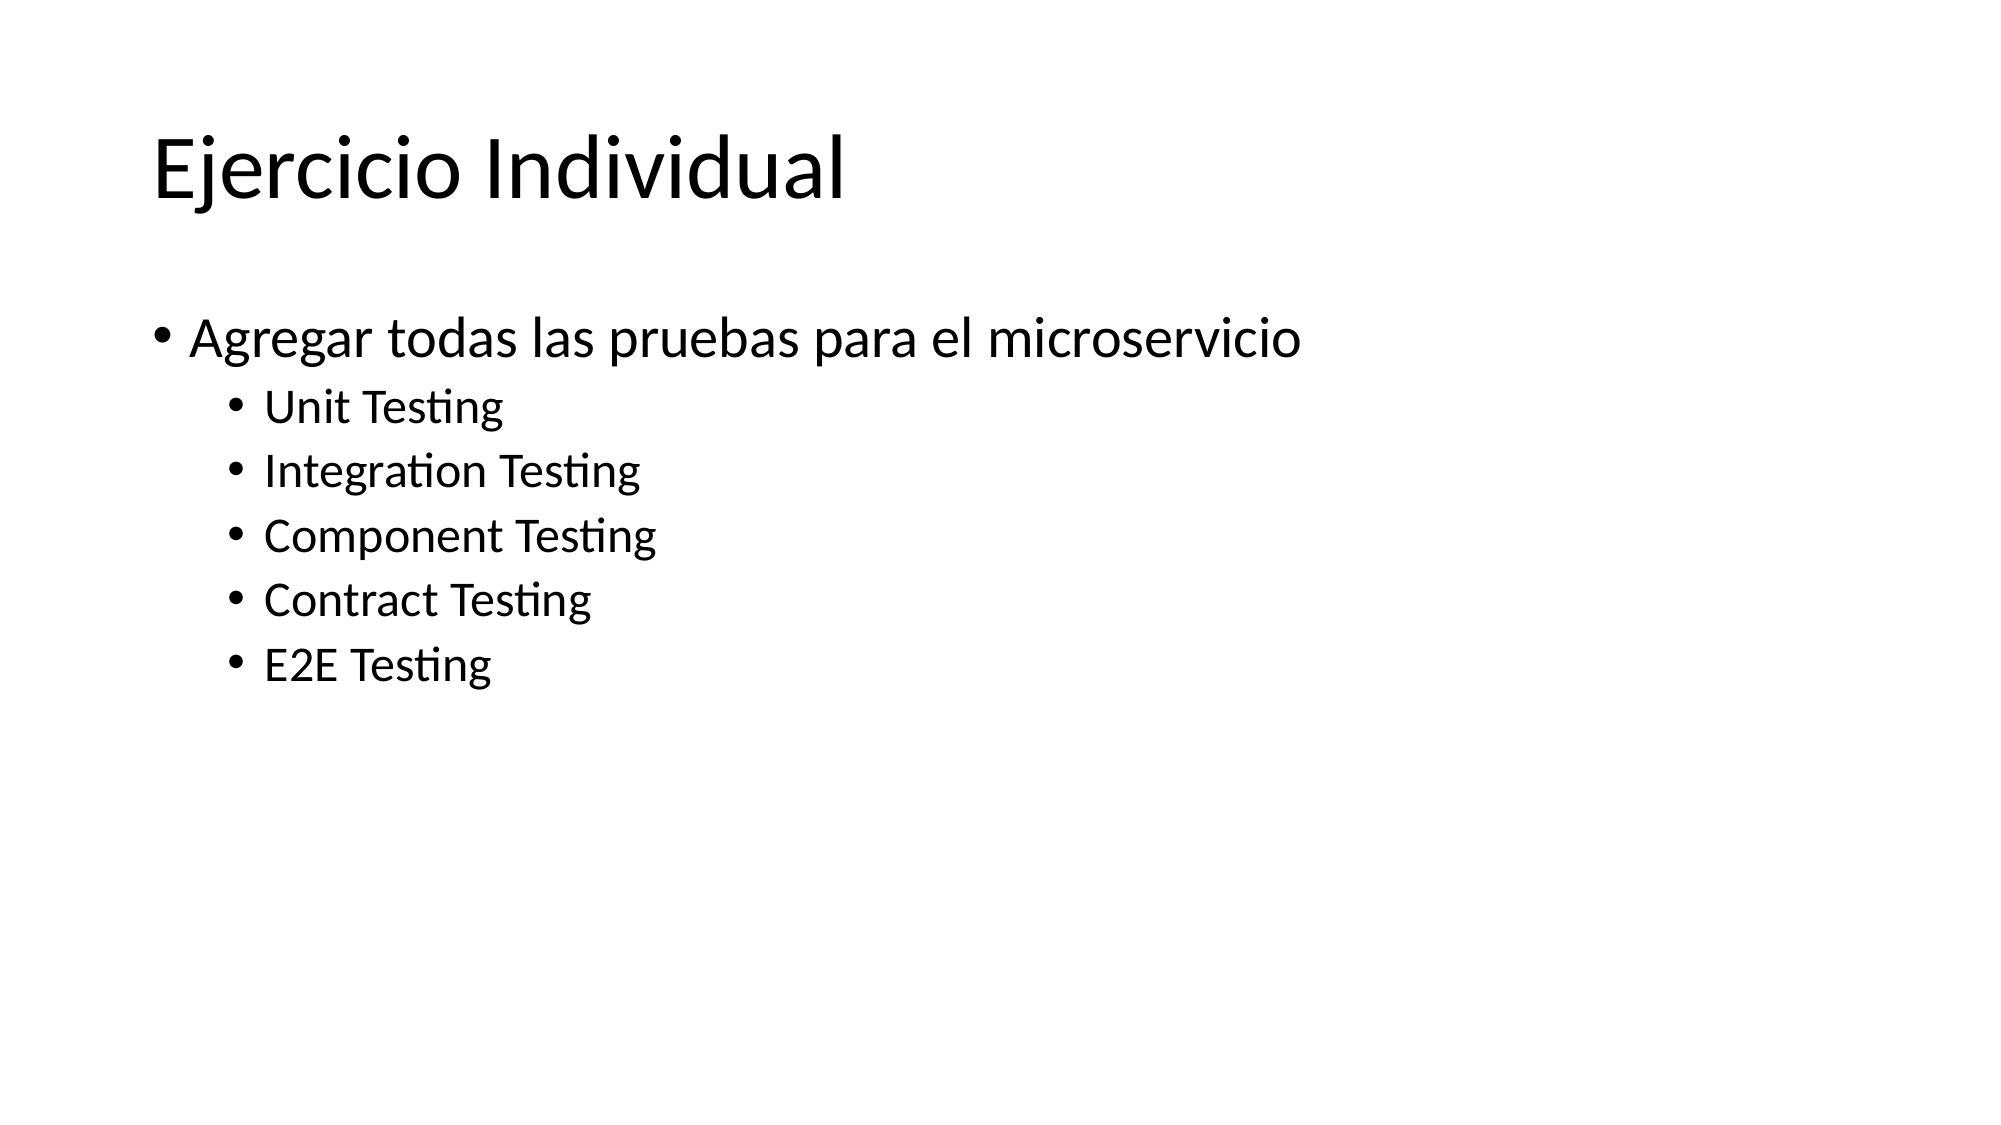

# Ejercicio Individual
Agregar todas las pruebas para el microservicio
Unit Testing
Integration Testing
Component Testing
Contract Testing
E2E Testing